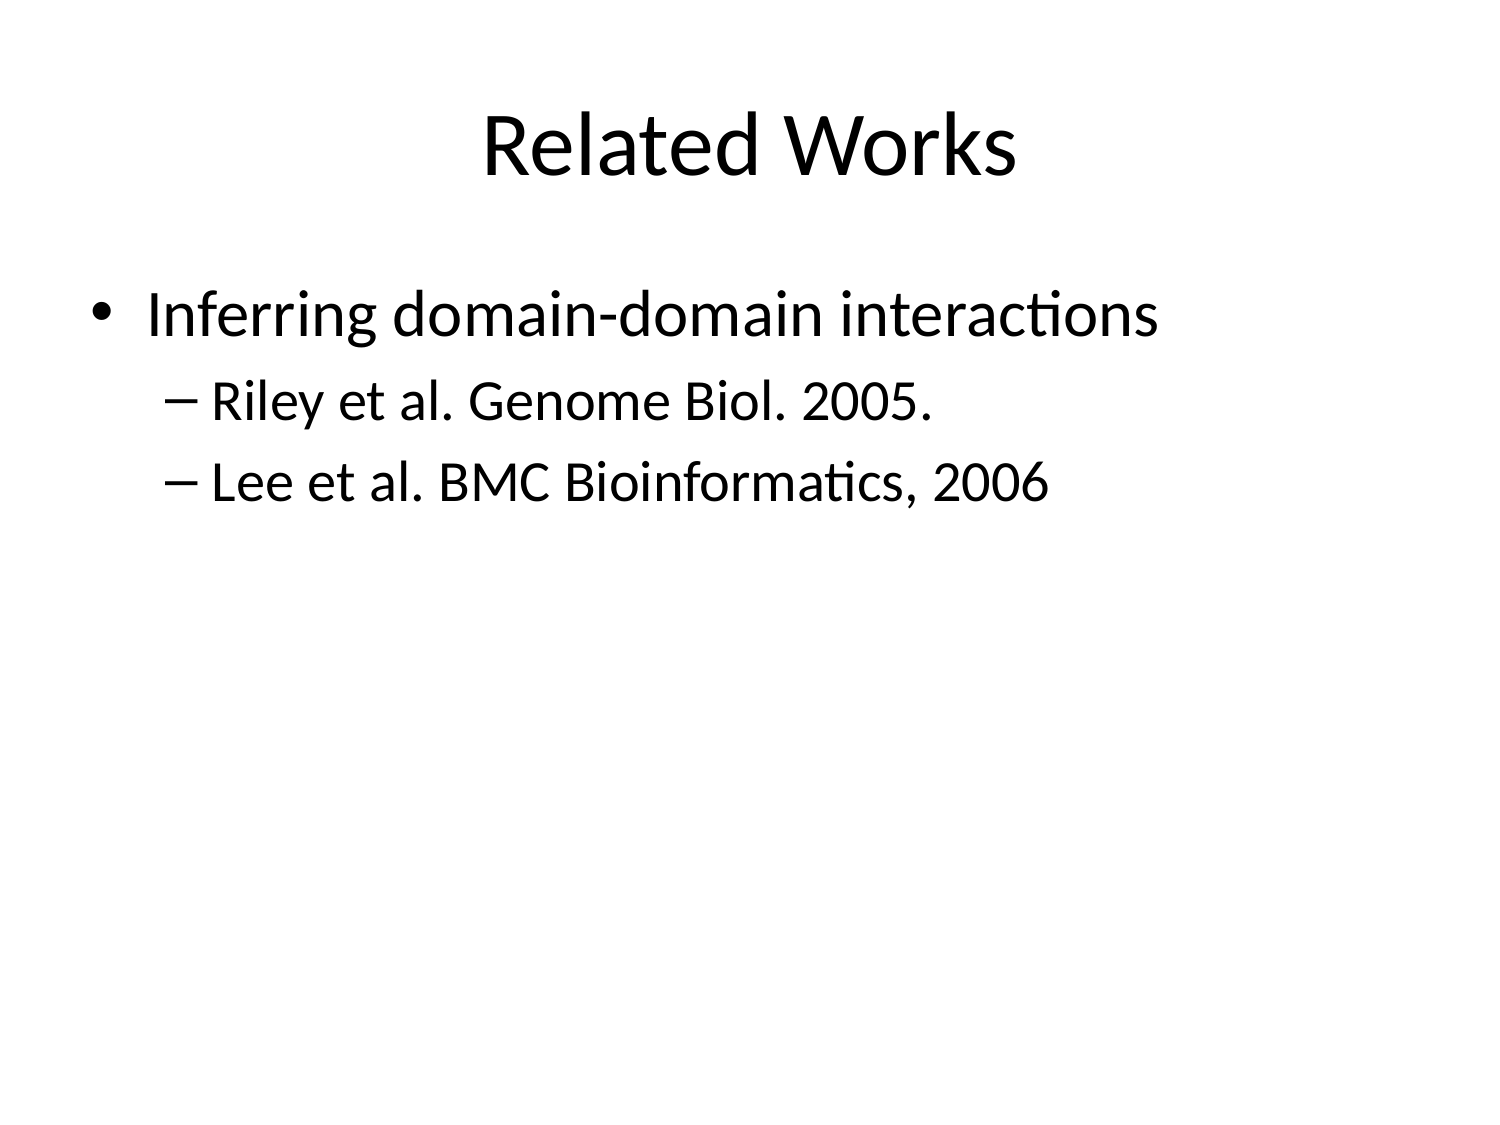

# Related Works
Inferring domain-domain interactions
Riley et al. Genome Biol. 2005.
Lee et al. BMC Bioinformatics, 2006